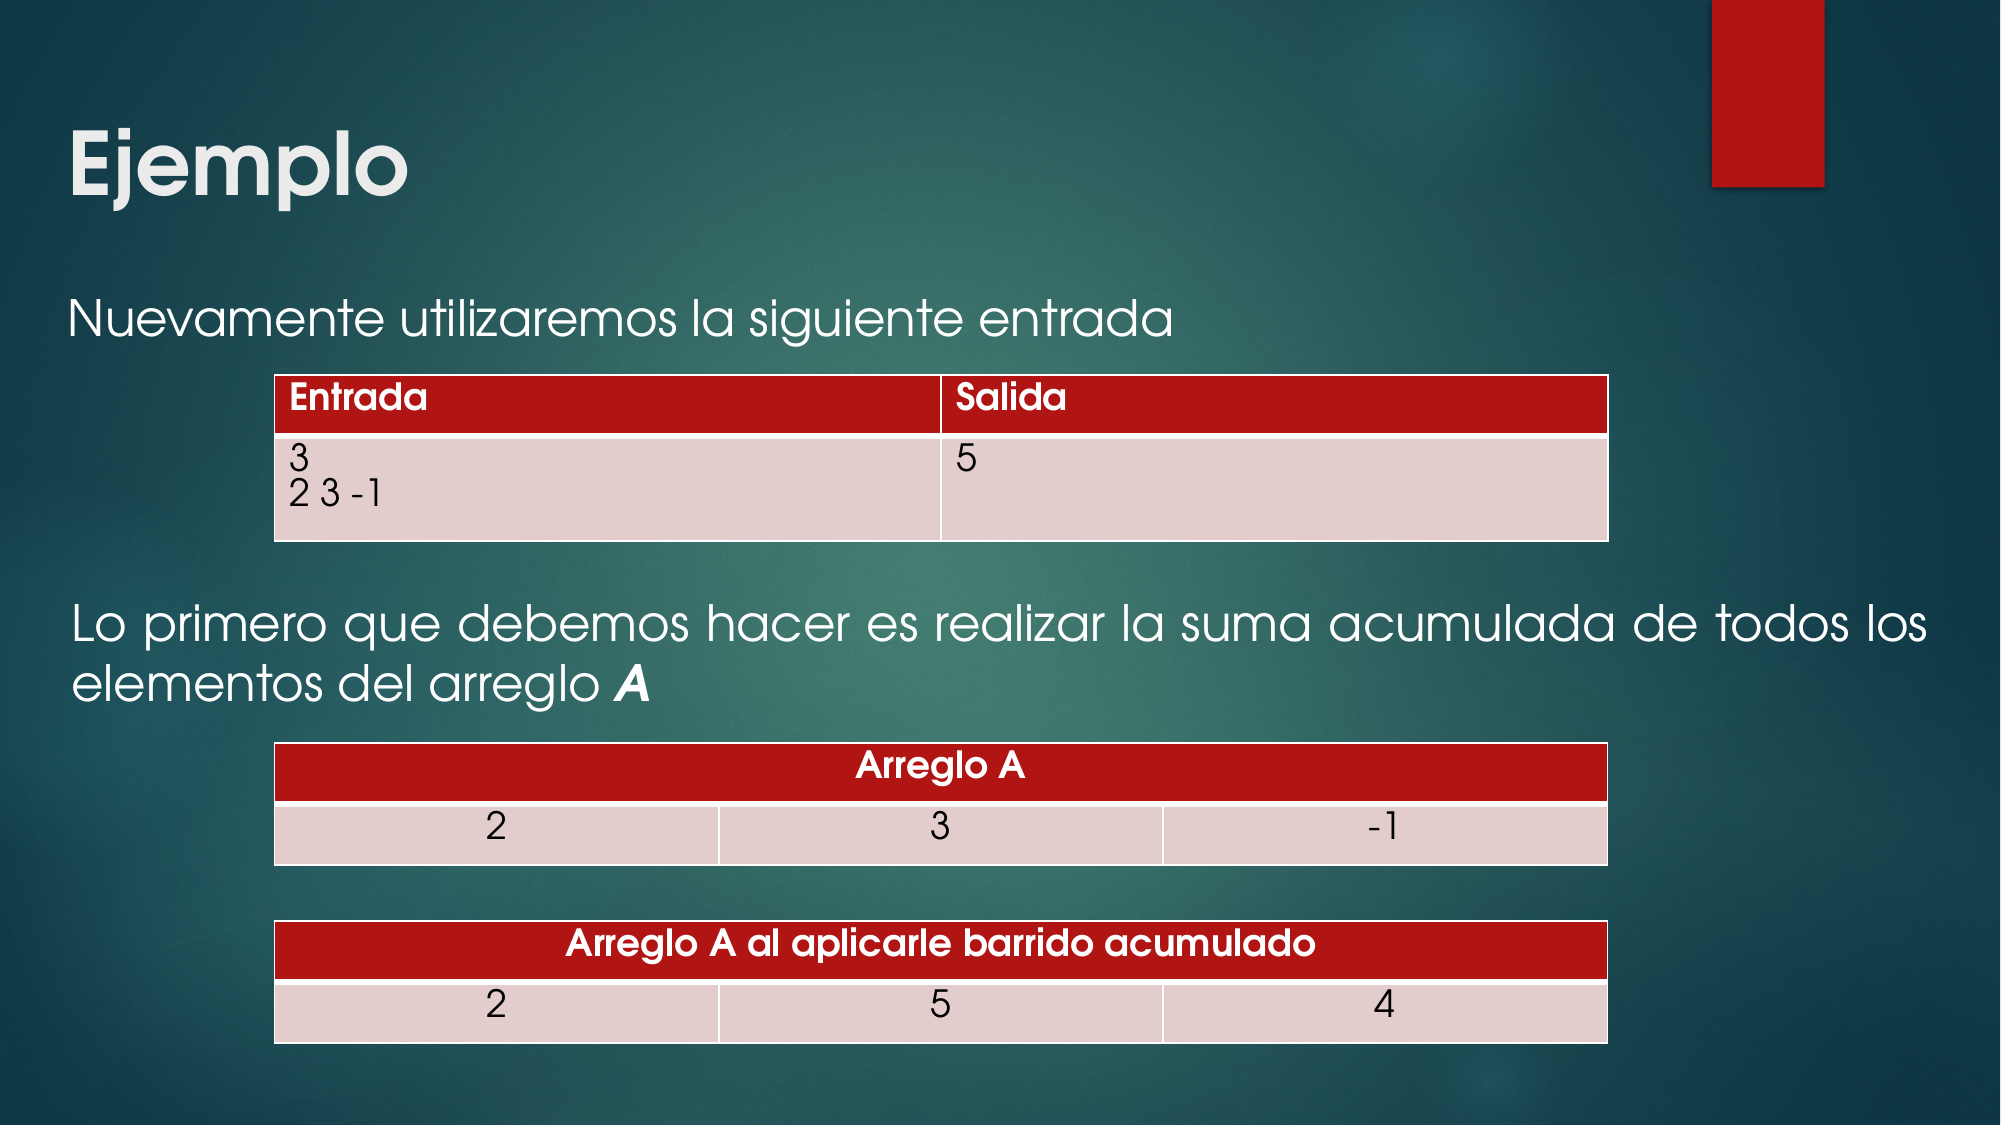

# Ejemplo
Nuevamente utilizaremos la siguiente entrada
| Entrada | Salida |
| --- | --- |
| 3 2 3 -1 | 5 |
Lo primero que debemos hacer es realizar la suma acumulada de todos los elementos del arreglo A
| Arreglo A |  |  |
| --- | --- | --- |
| 2 | 3 | -1 |
| Arreglo A al aplicarle barrido acumulado |  |  |
| --- | --- | --- |
| 2 | 5 | 4 |